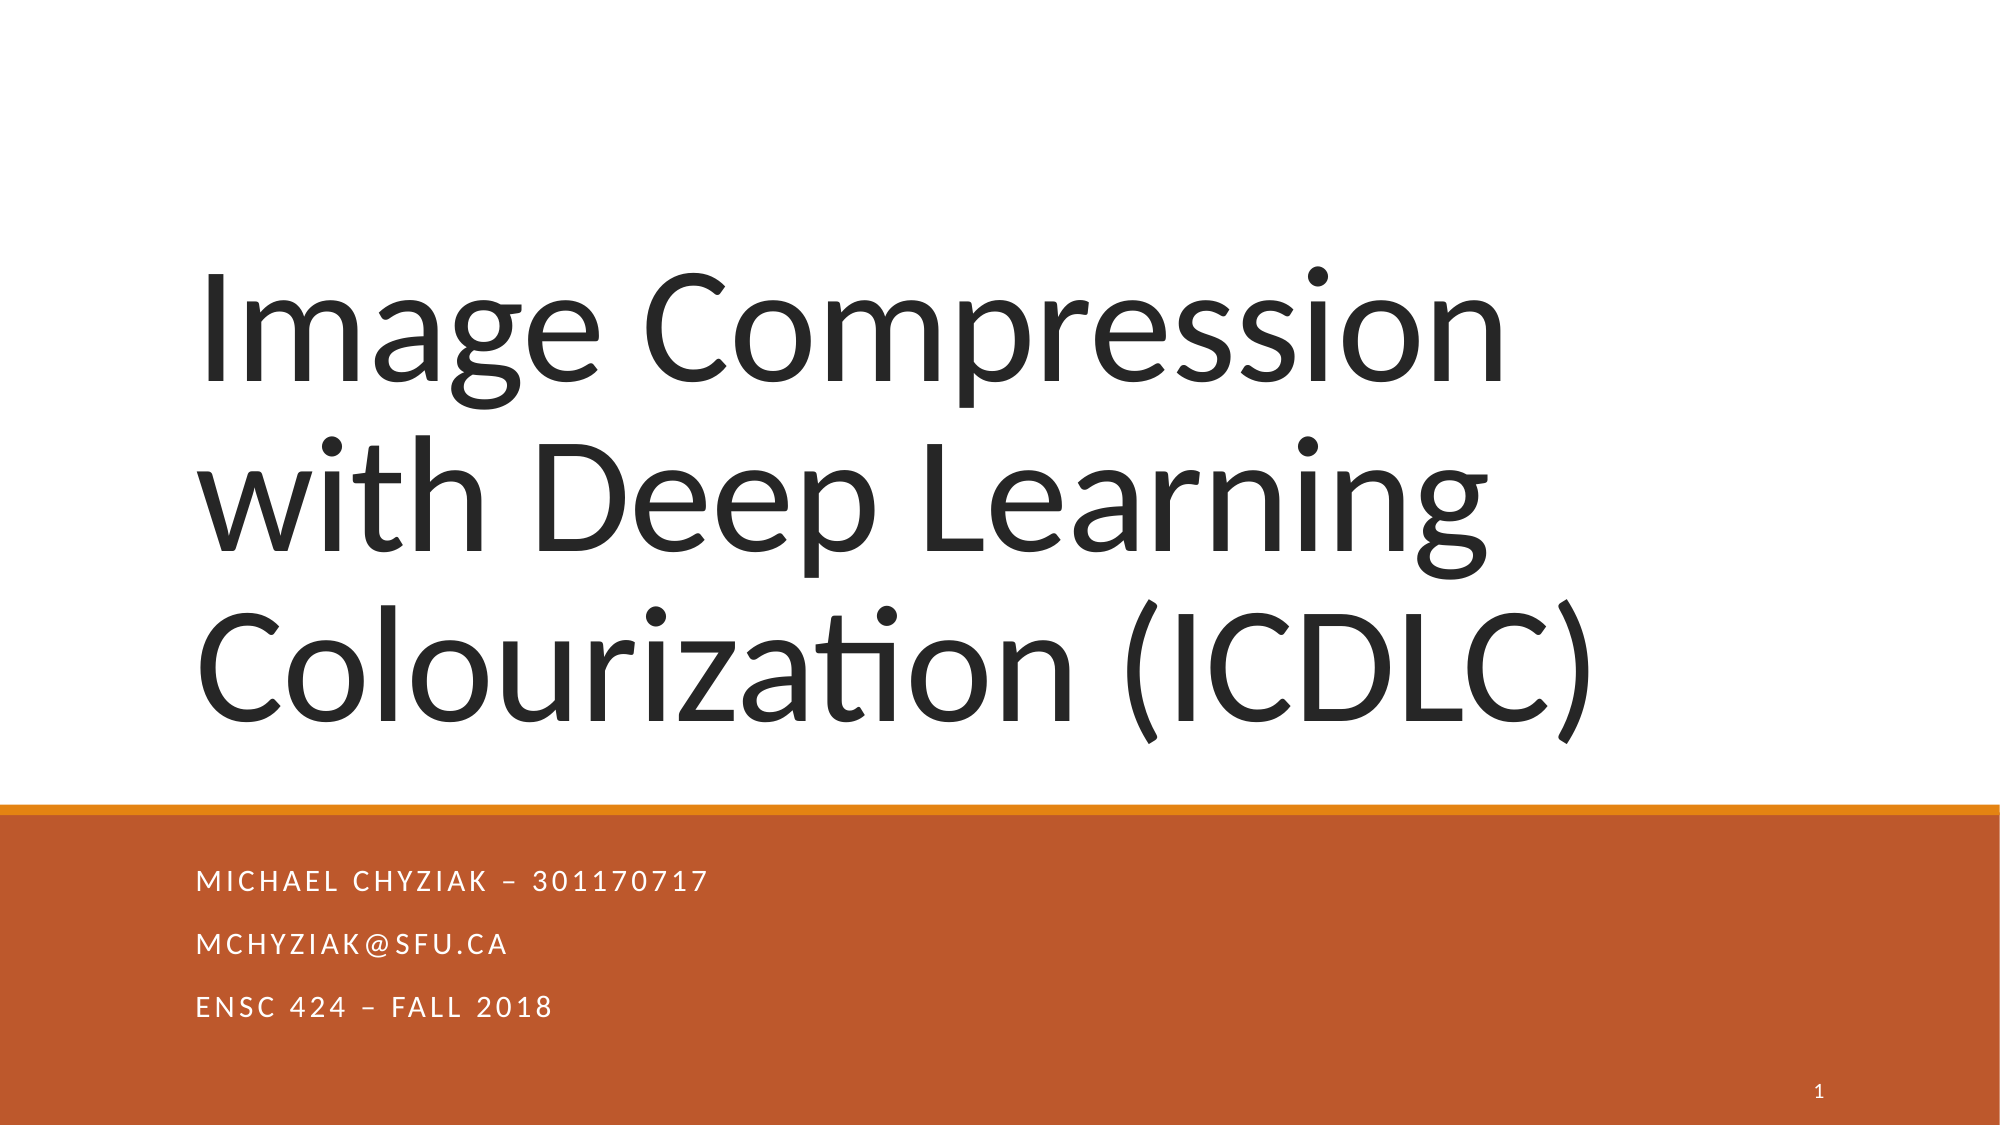

# Image Compression with Deep Learning Colourization (ICDLC)

Michael Chyziak – 301170717
mchyziak@sfu.ca
ENSC 424 – Fall 2018
1